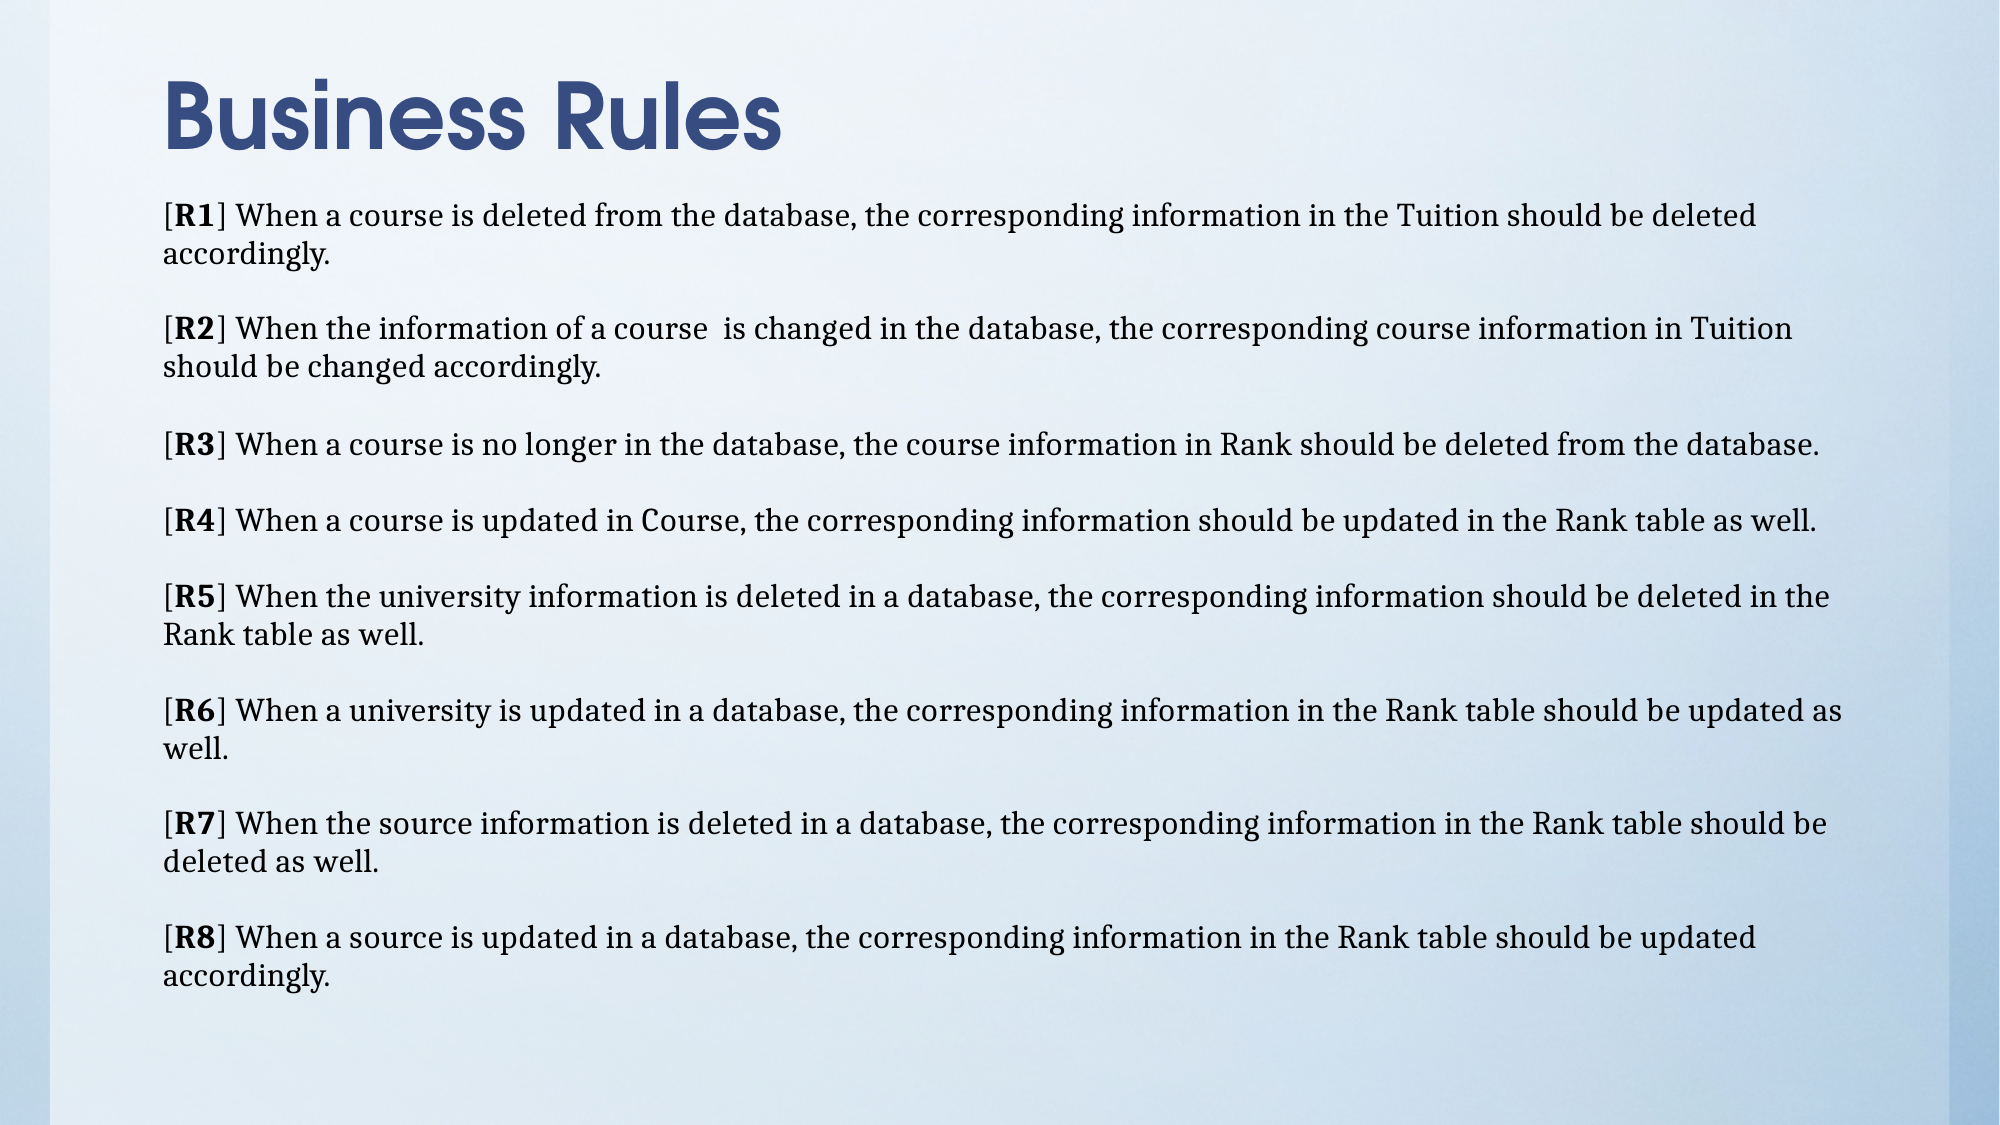

# Business Rules

[R1] When a course is deleted from the database, the corresponding information in the Tuition should be deleted accordingly.
[R2] When the information of a course  is changed in the database, the corresponding course information in Tuition should be changed accordingly.
[R3] When a course is no longer in the database, the course information in Rank should be deleted from the database.
[R4] When a course is updated in Course, the corresponding information should be updated in the Rank table as well.
[R5] When the university information is deleted in a database, the corresponding information should be deleted in the Rank table as well.
[R6] When a university is updated in a database, the corresponding information in the Rank table should be updated as well.
[R7] When the source information is deleted in a database, the corresponding information in the Rank table should be deleted as well.
[R8] When a source is updated in a database, the corresponding information in the Rank table should be updated accordingly.